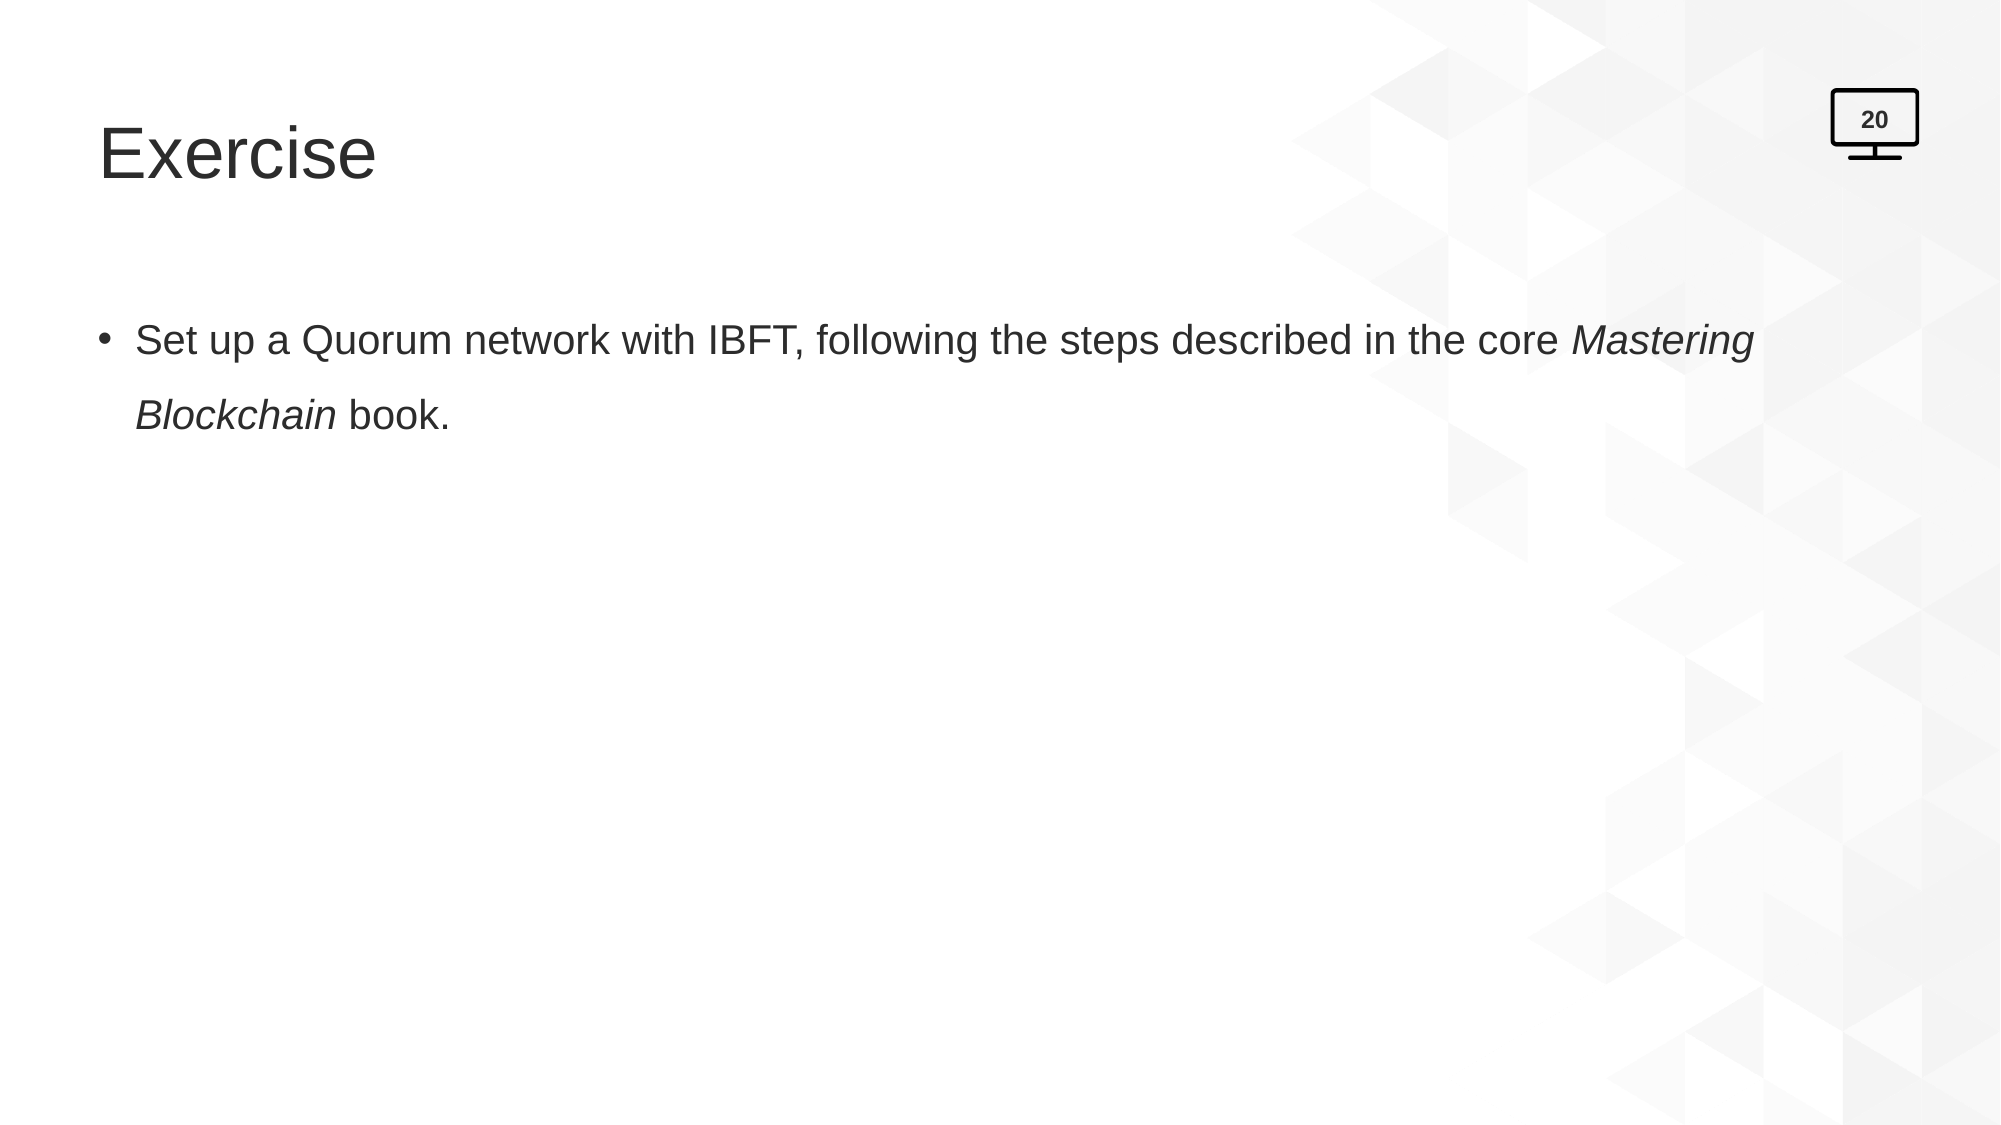

# Exercise
20
Set up a Quorum network with IBFT, following the steps described in the core Mastering Blockchain book.